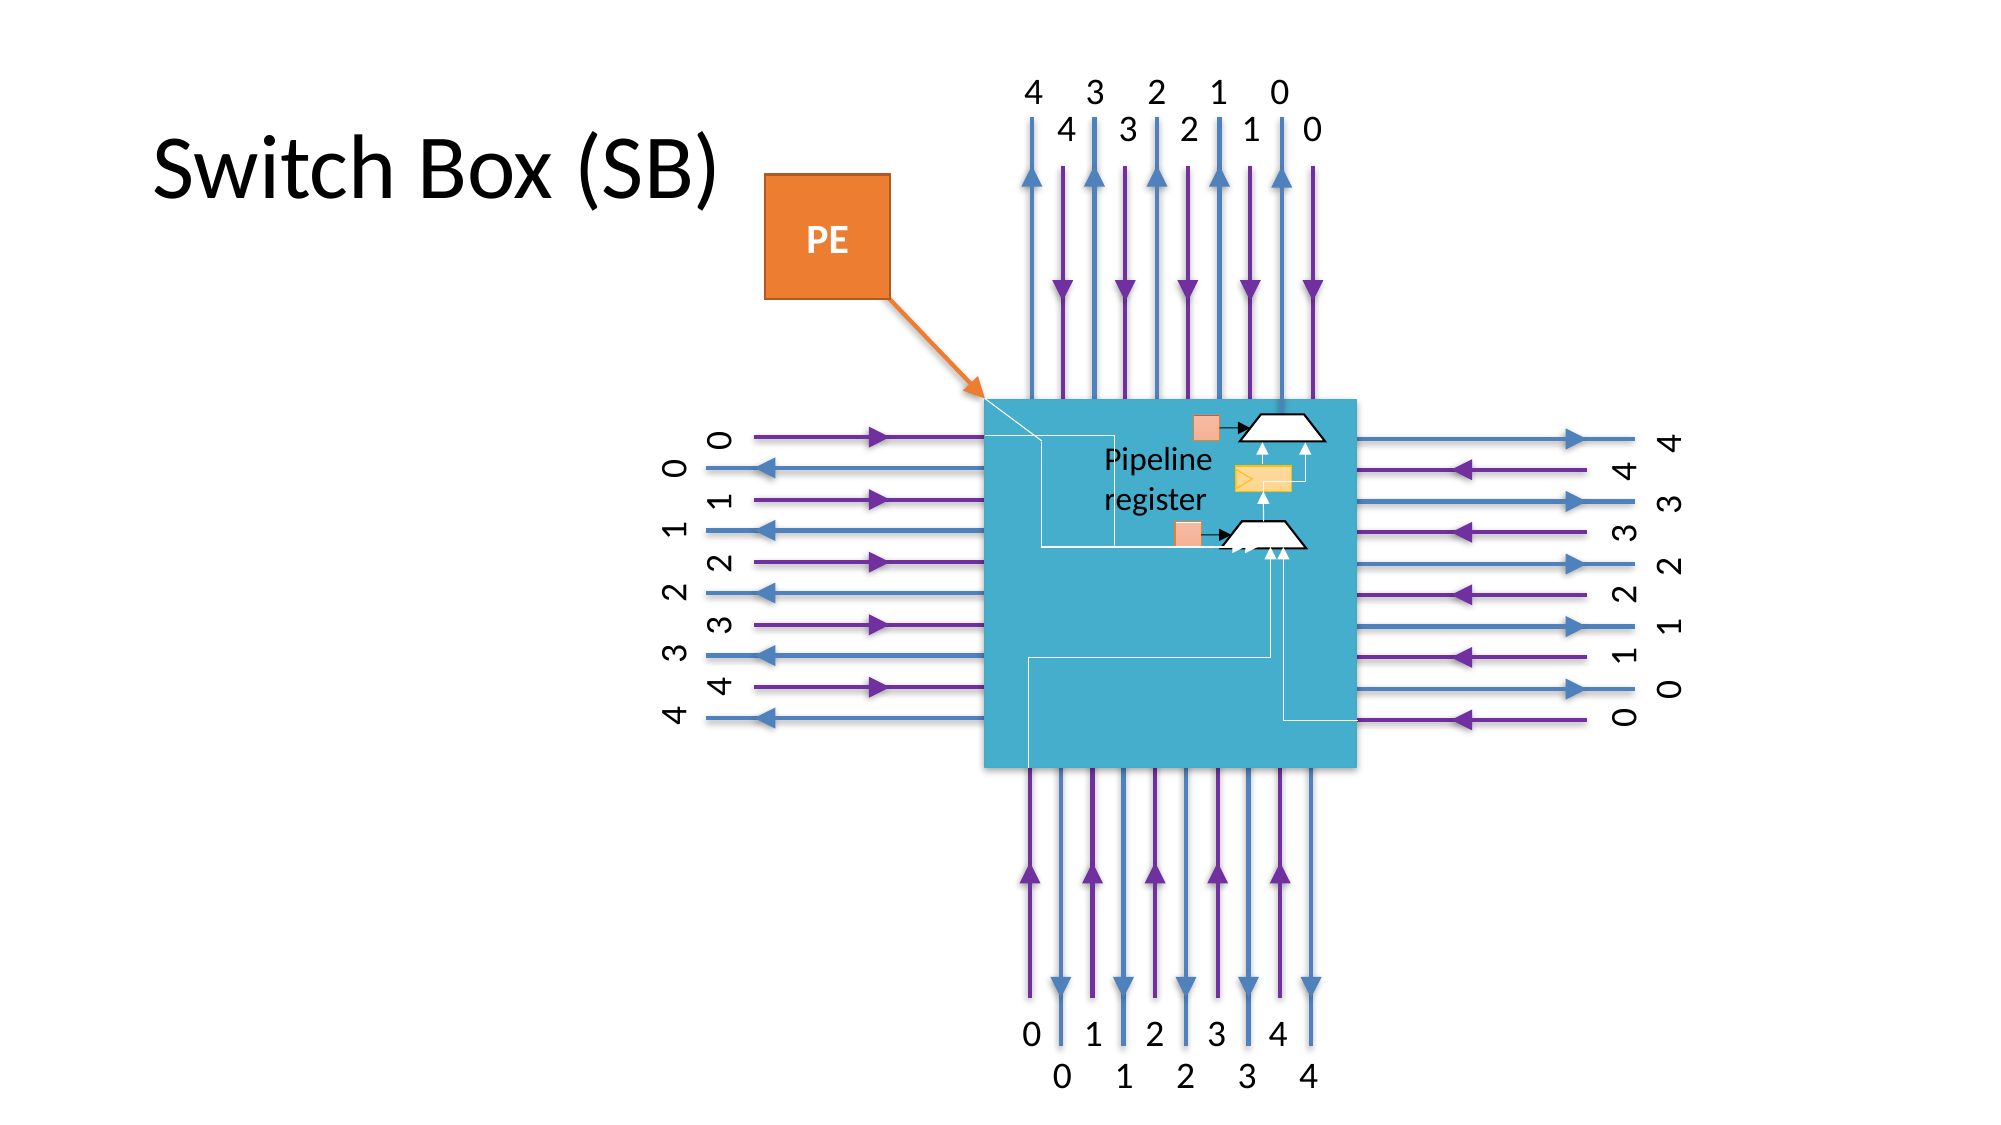

# Switch Box (SB)
4
3
2
1
0
4
3
2
1
0
PE

Pipeline register

4
3
2
1
0
4
3
2
1
0
4
3
2
1
0
4
3
2
1
0

4
3
2
1
0
4
3
2
1
0